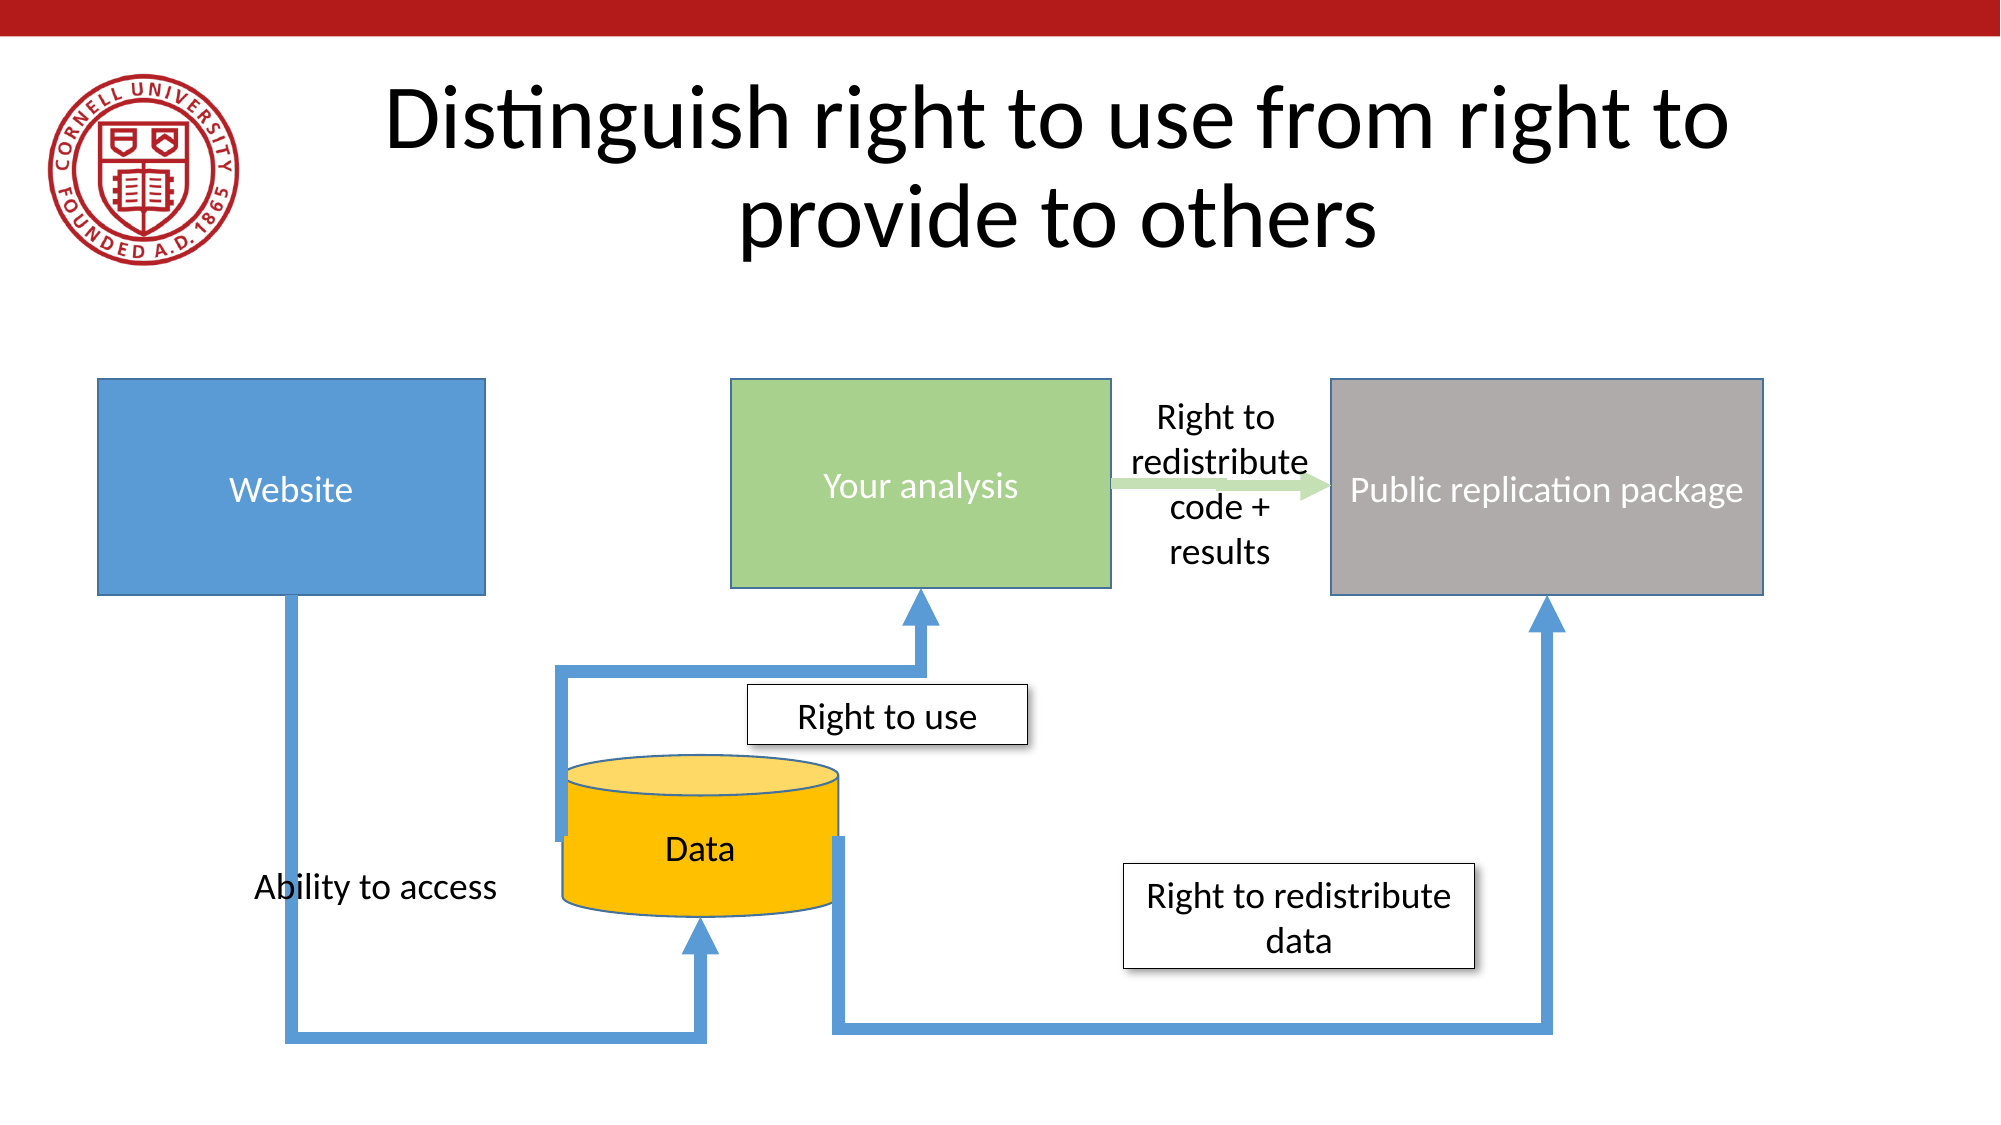

# Distinguish right to use from right to provide to others

Website
Your analysis
Public replication package
Right to
redistribute
code +
results
Right to use
Data
Ability to access
Right to redistribute
data